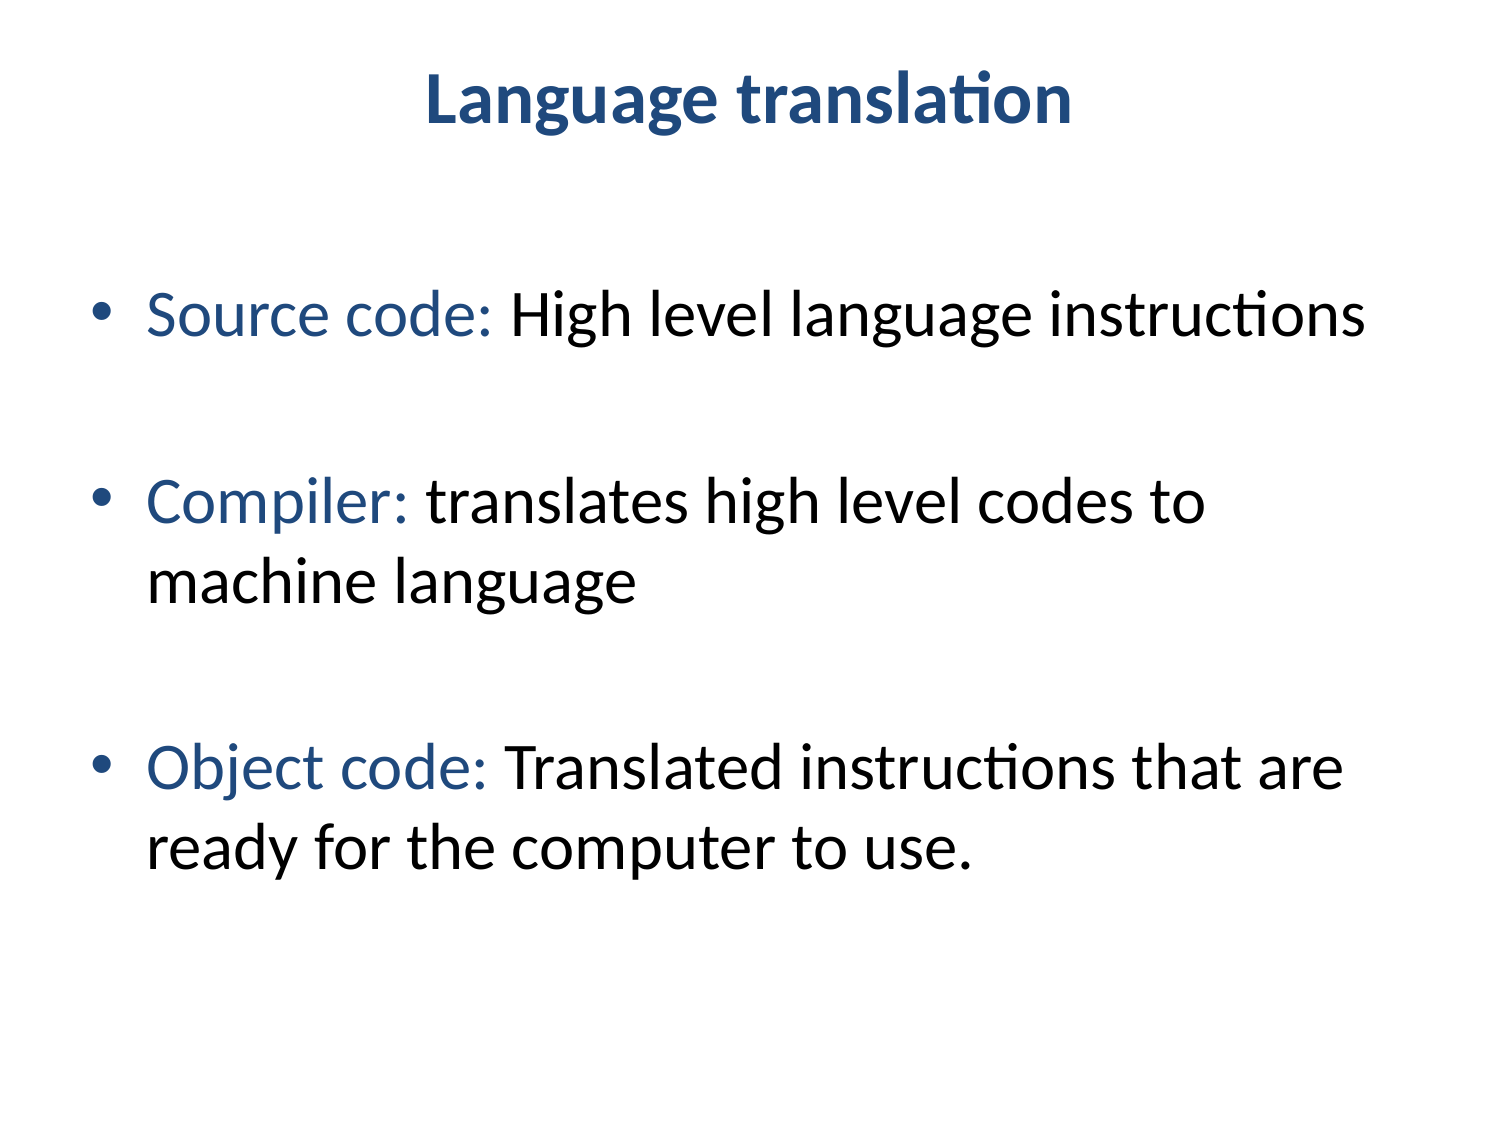

# Language translation
Source code: High level language instructions

Compiler: translates high level codes to machine language

Object code: Translated instructions that are ready for the computer to use.